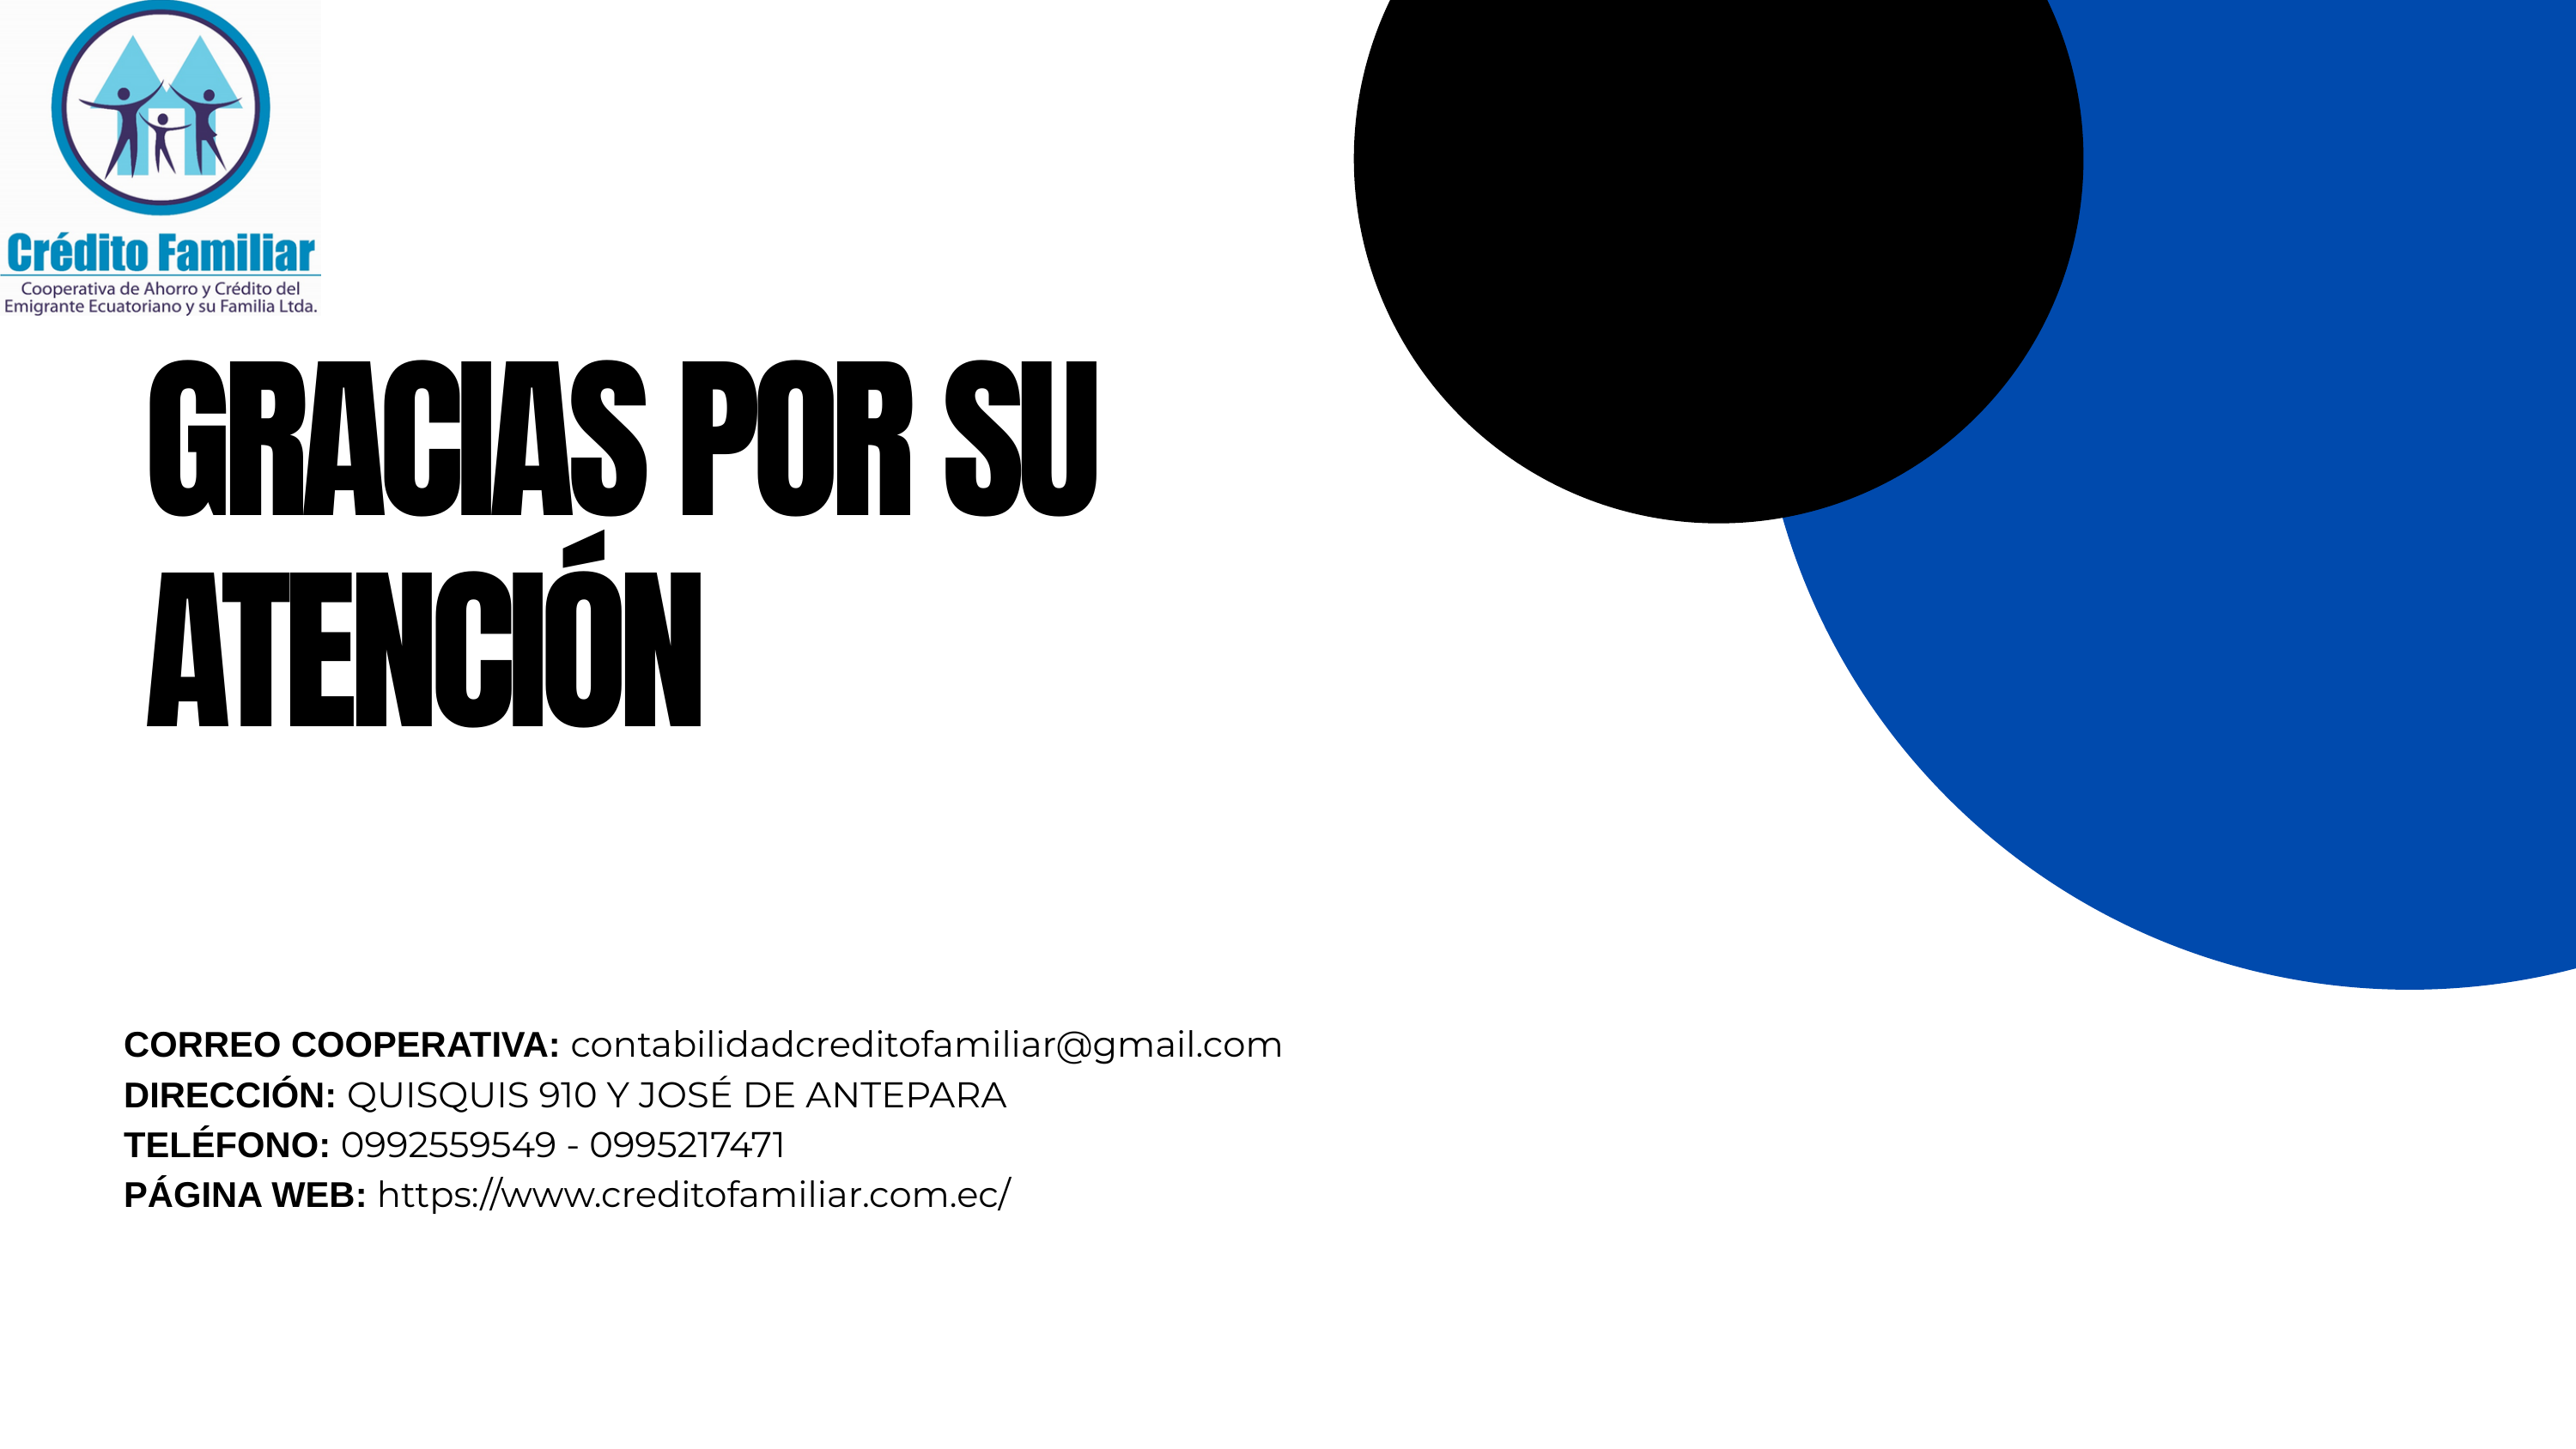

GRACIAS POR SU ATENCIÓN
CORREO COOPERATIVA: contabilidadcreditofamiliar@gmail.com
DIRECCIÓN: QUISQUIS 910 Y JOSÉ DE ANTEPARA
TELÉFONO: 0992559549 - 0995217471
PÁGINA WEB: https://www.creditofamiliar.com.ec/